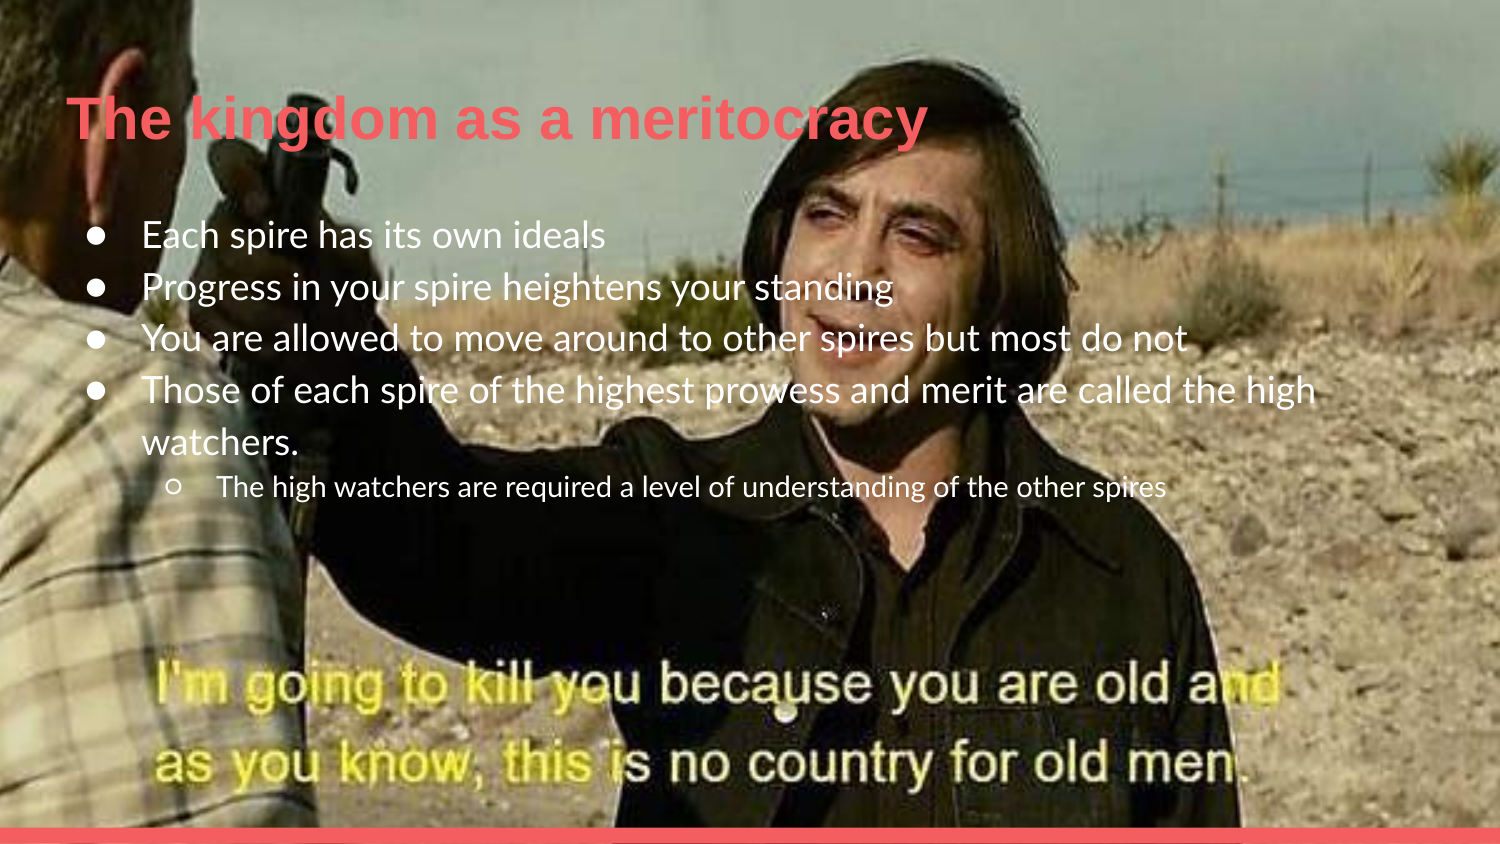

# The kingdom as a meritocracy
Each spire has its own ideals
Progress in your spire heightens your standing
You are allowed to move around to other spires but most do not
Those of each spire of the highest prowess and merit are called the high watchers.
The high watchers are required a level of understanding of the other spires